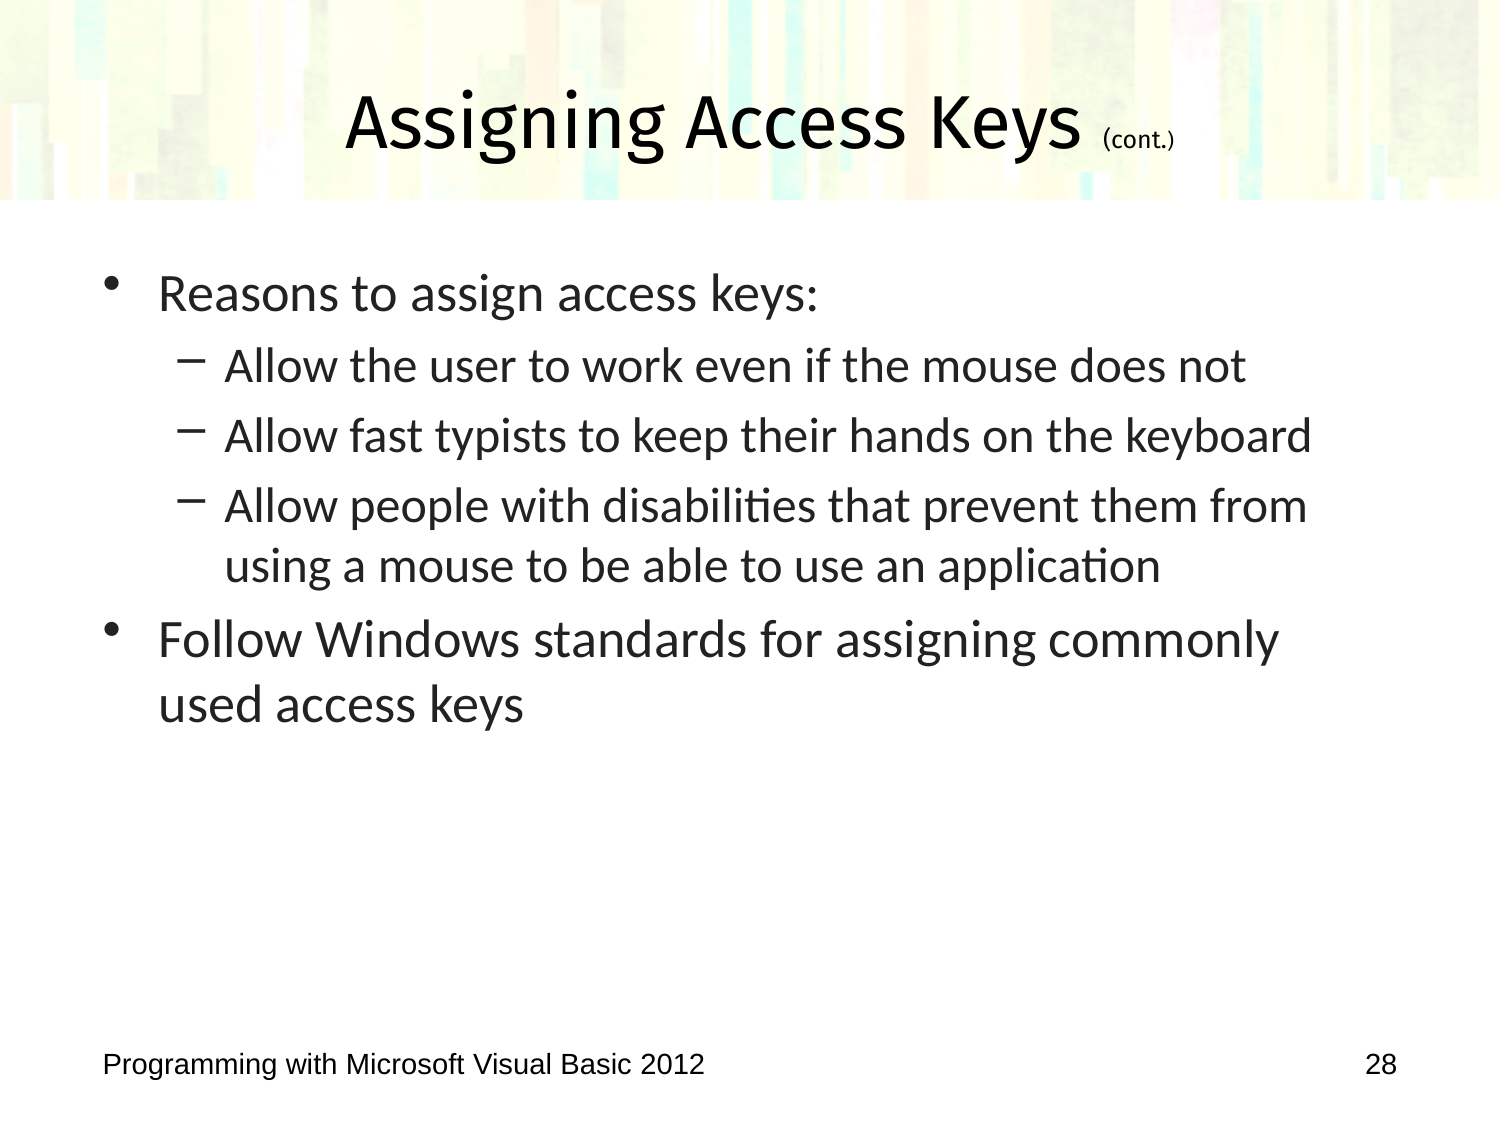

# Assigning Access Keys (cont.)
Reasons to assign access keys:
Allow the user to work even if the mouse does not
Allow fast typists to keep their hands on the keyboard
Allow people with disabilities that prevent them from using a mouse to be able to use an application
Follow Windows standards for assigning commonly used access keys

Programming with Microsoft Visual Basic 2012
28